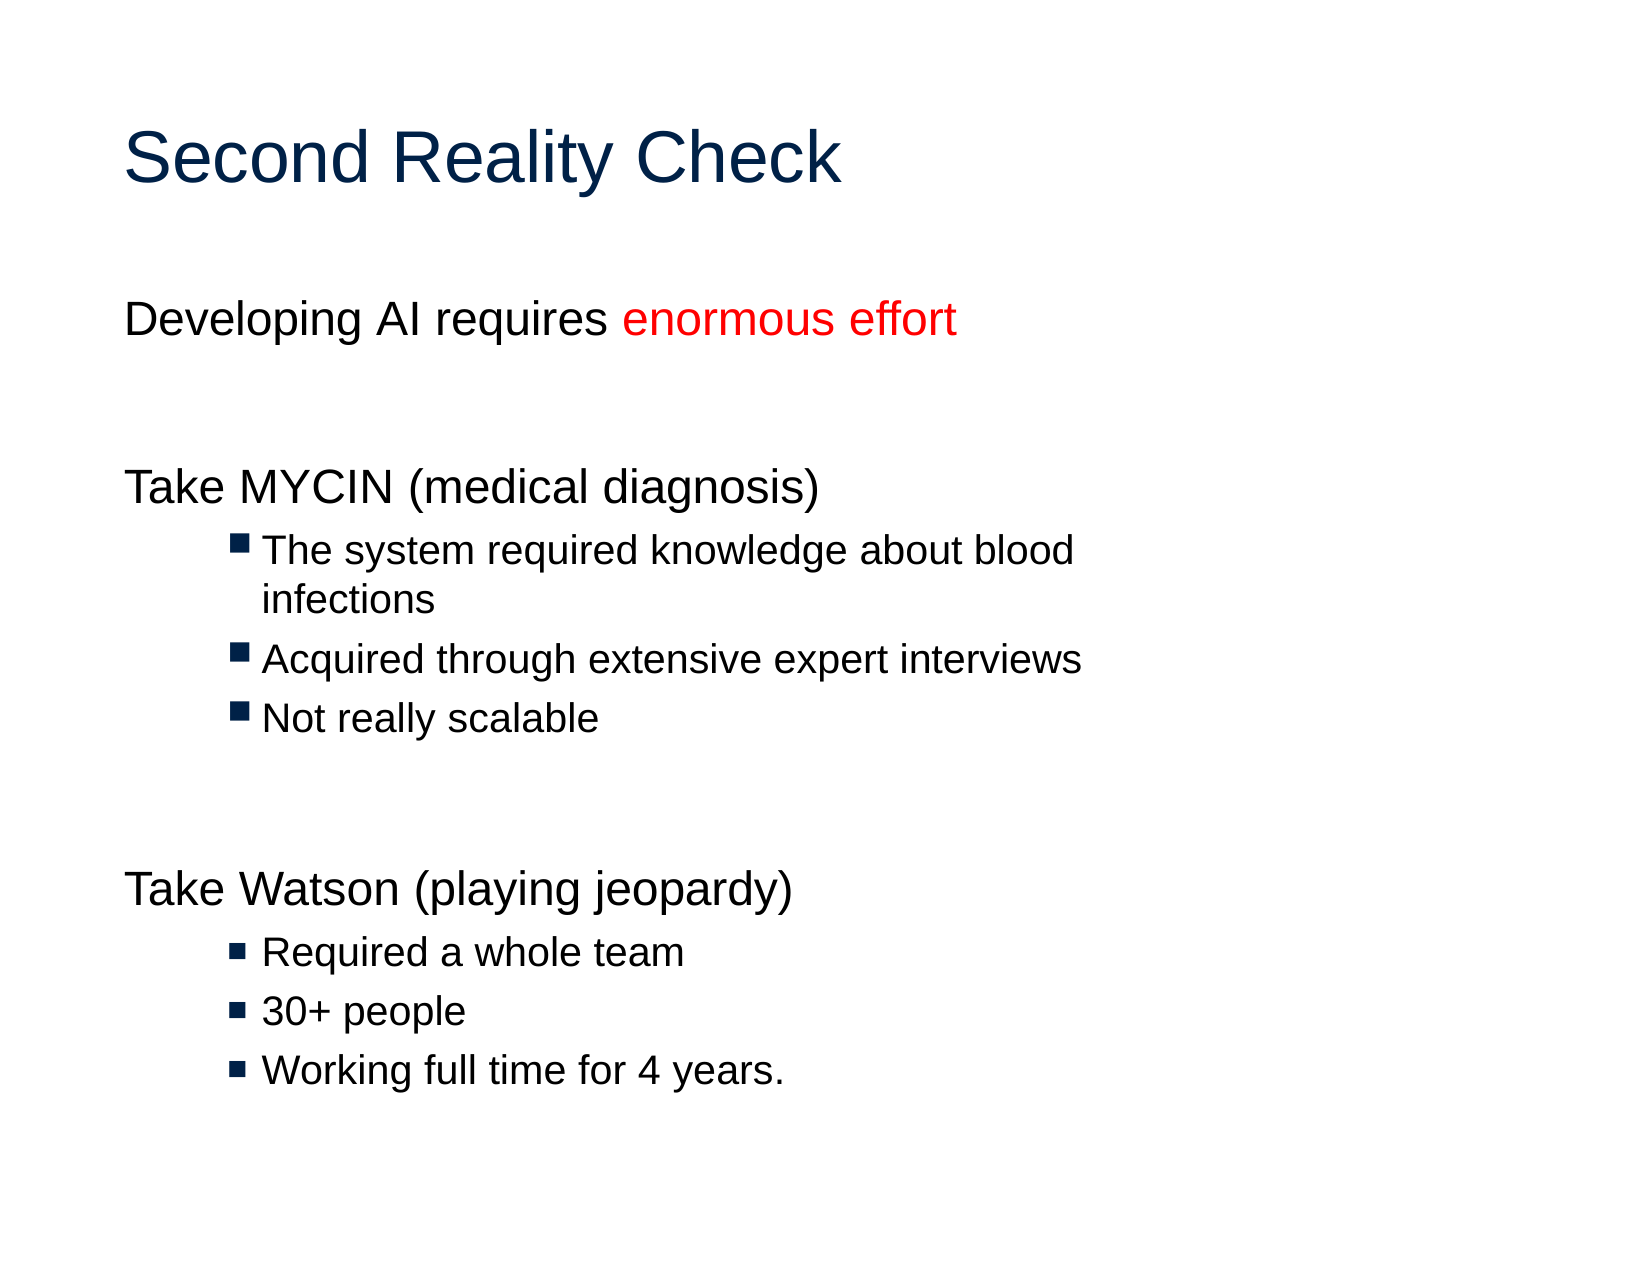

# Second Reality Check
Developing AI requires enormous effort

Take MYCIN (medical diagnosis)
The system required knowledge about blood infections
Acquired through extensive expert interviews
Not really scalable

Take Watson (playing jeopardy)
Required a whole team
30+ people
Working full time for 4 years.